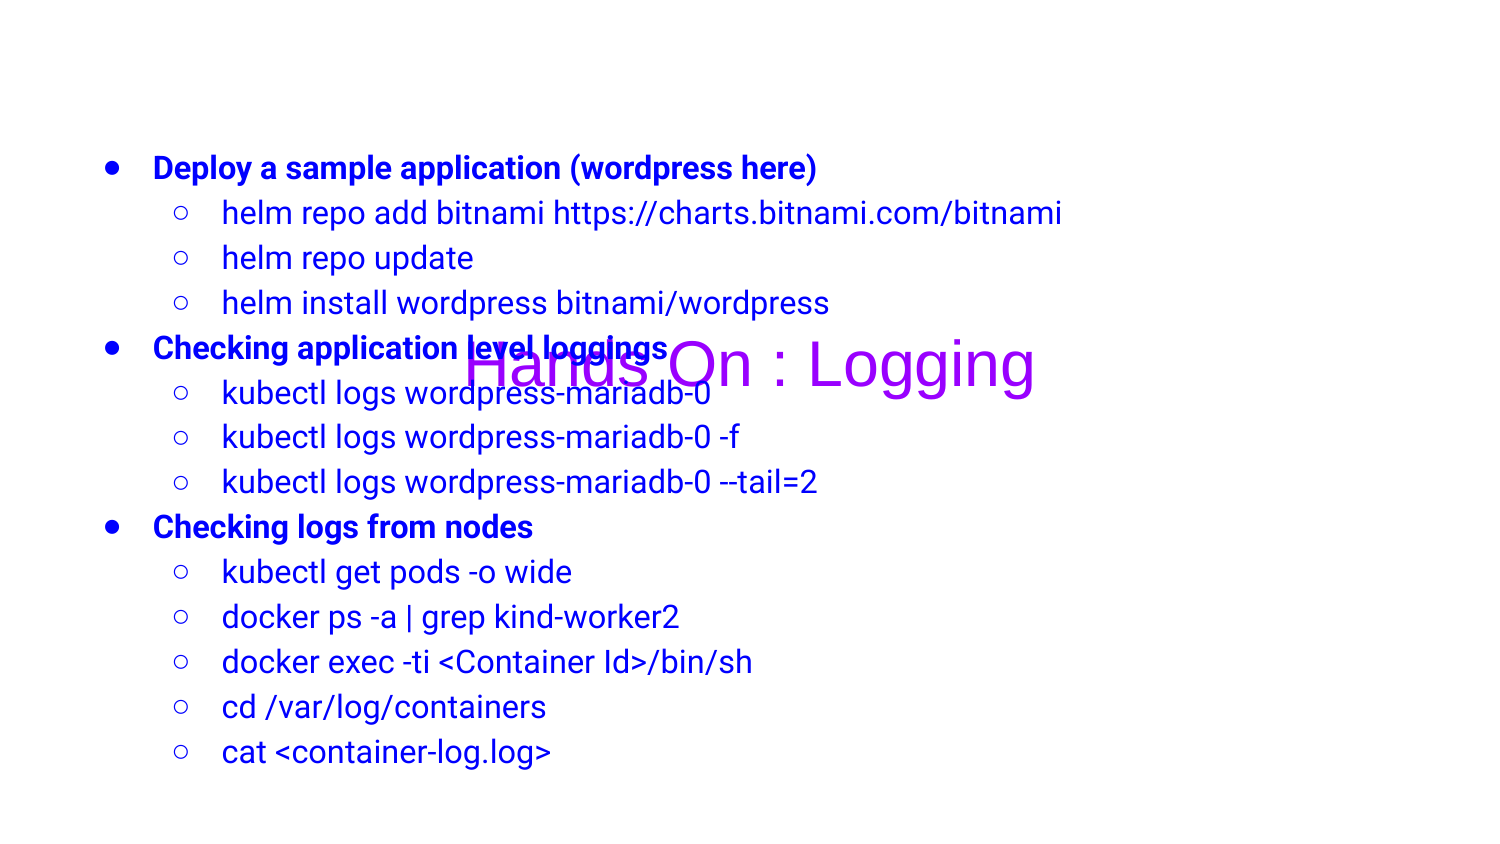

# Hands On : Logging

Deploy a sample application (wordpress here)
helm repo add bitnami https://charts.bitnami.com/bitnami
helm repo update
helm install wordpress bitnami/wordpress
Checking application level loggings
kubectl logs wordpress-mariadb-0
kubectl logs wordpress-mariadb-0 -f
kubectl logs wordpress-mariadb-0 --tail=2
Checking logs from nodes
kubectl get pods -o wide
docker ps -a | grep kind-worker2
docker exec -ti <Container Id>/bin/sh
cd /var/log/containers
cat <container-log.log>